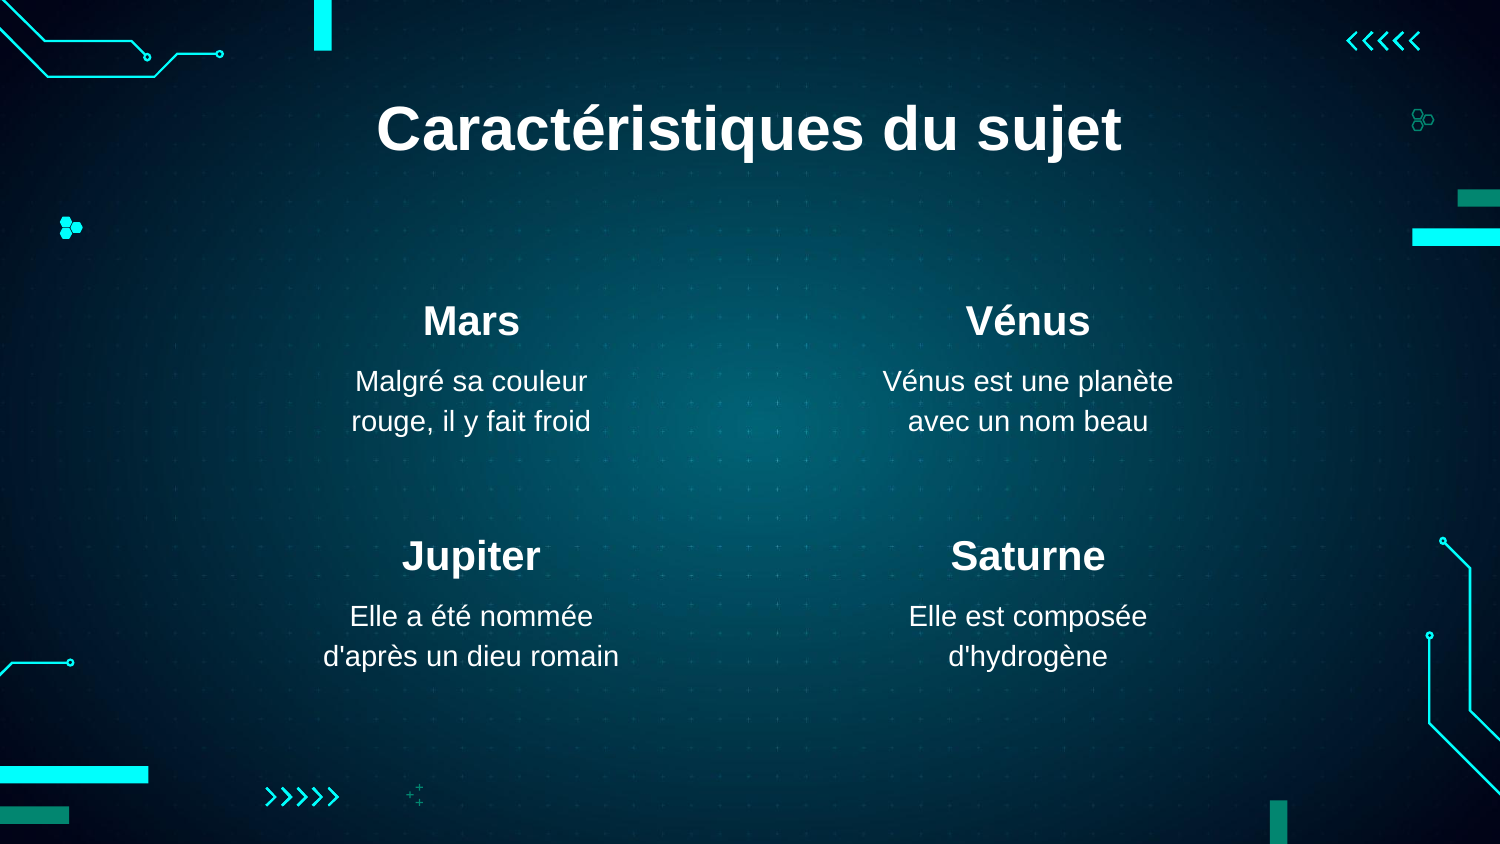

# Caractéristiques du sujet
Mars
Vénus
Malgré sa couleur rouge, il y fait froid
Vénus est une planète avec un nom beau
Jupiter
Saturne
Elle a été nommée d'après un dieu romain
Elle est composée d'hydrogène